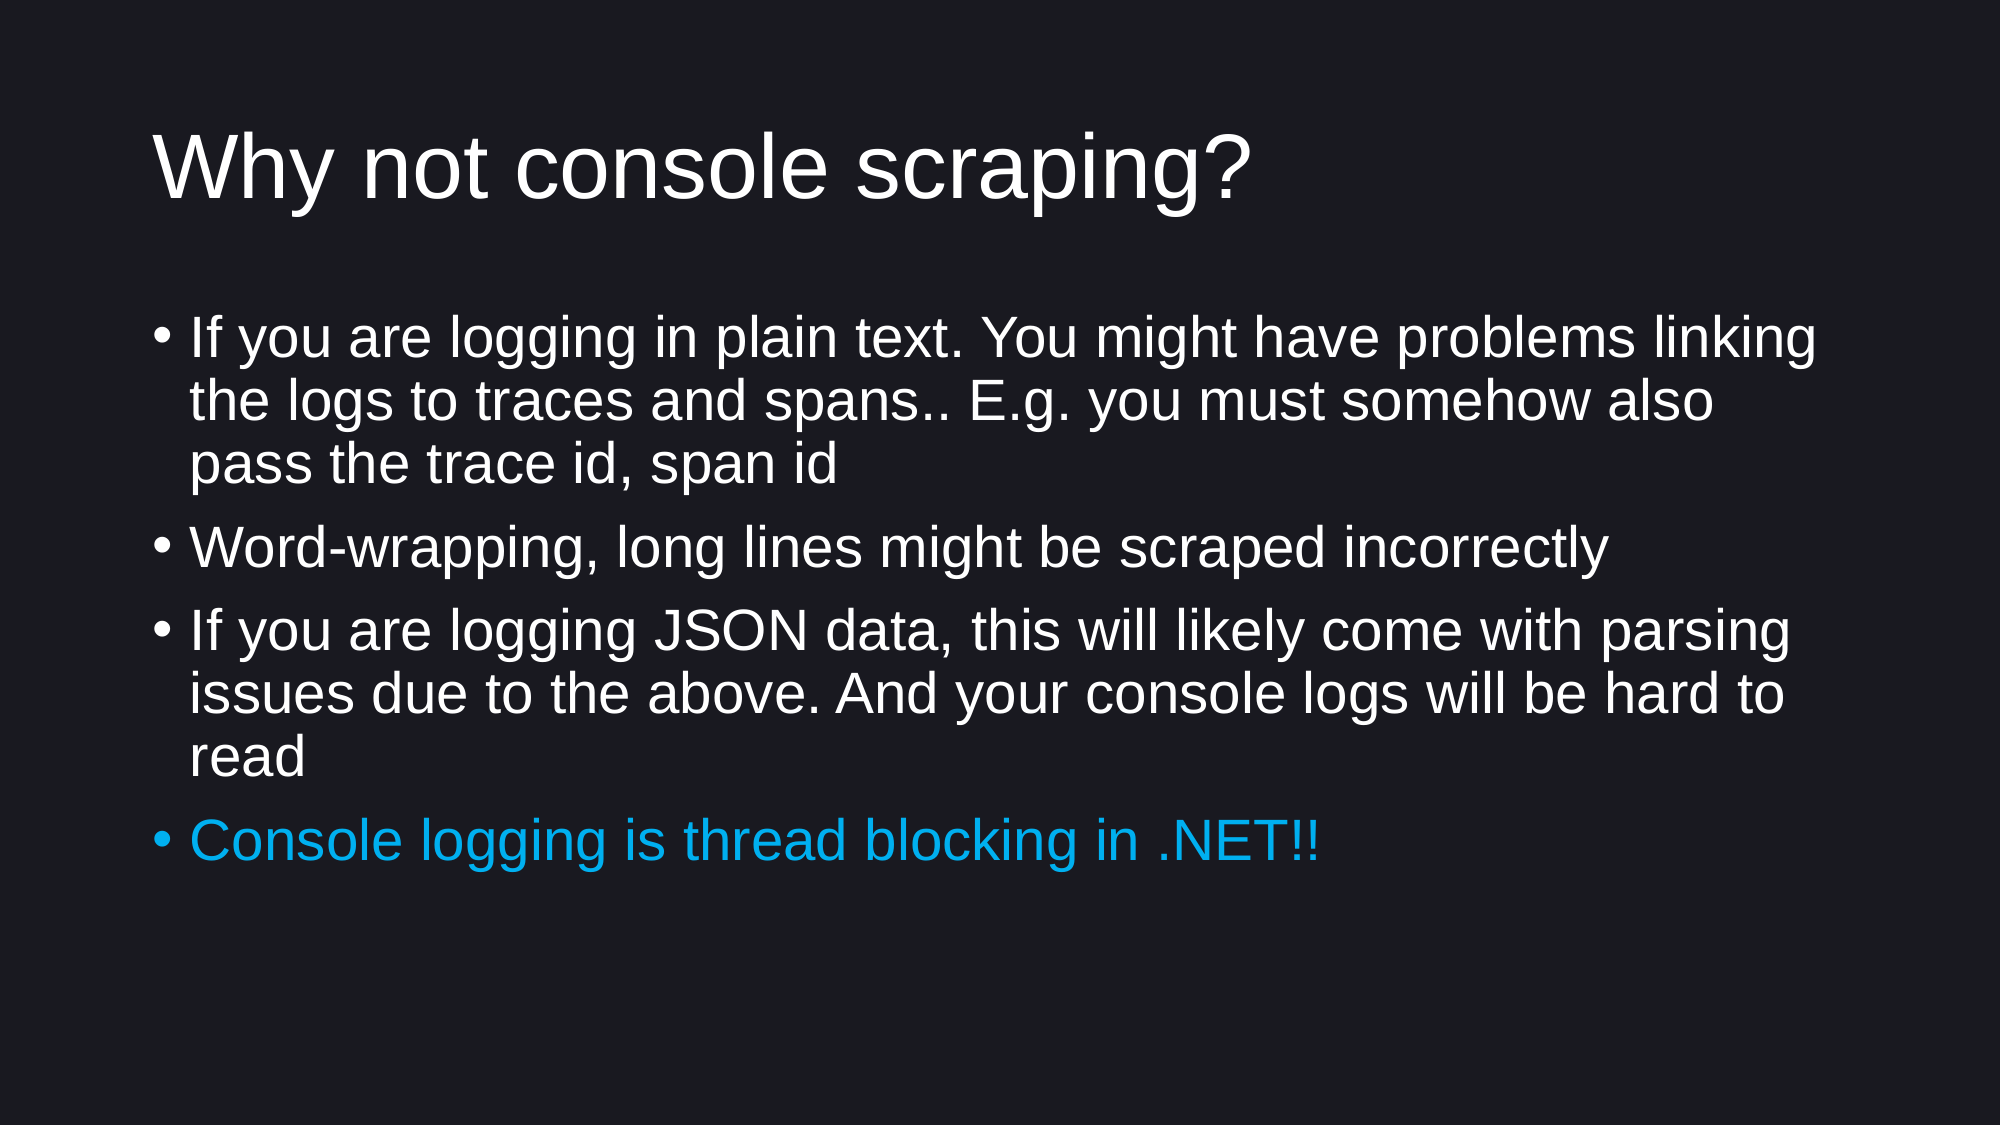

# Why not console scraping?
If you are logging in plain text. You might have problems linking the logs to traces and spans.. E.g. you must somehow also pass the trace id, span id
Word-wrapping, long lines might be scraped incorrectly
If you are logging JSON data, this will likely come with parsing issues due to the above. And your console logs will be hard to read
Console logging is thread blocking in .NET!!